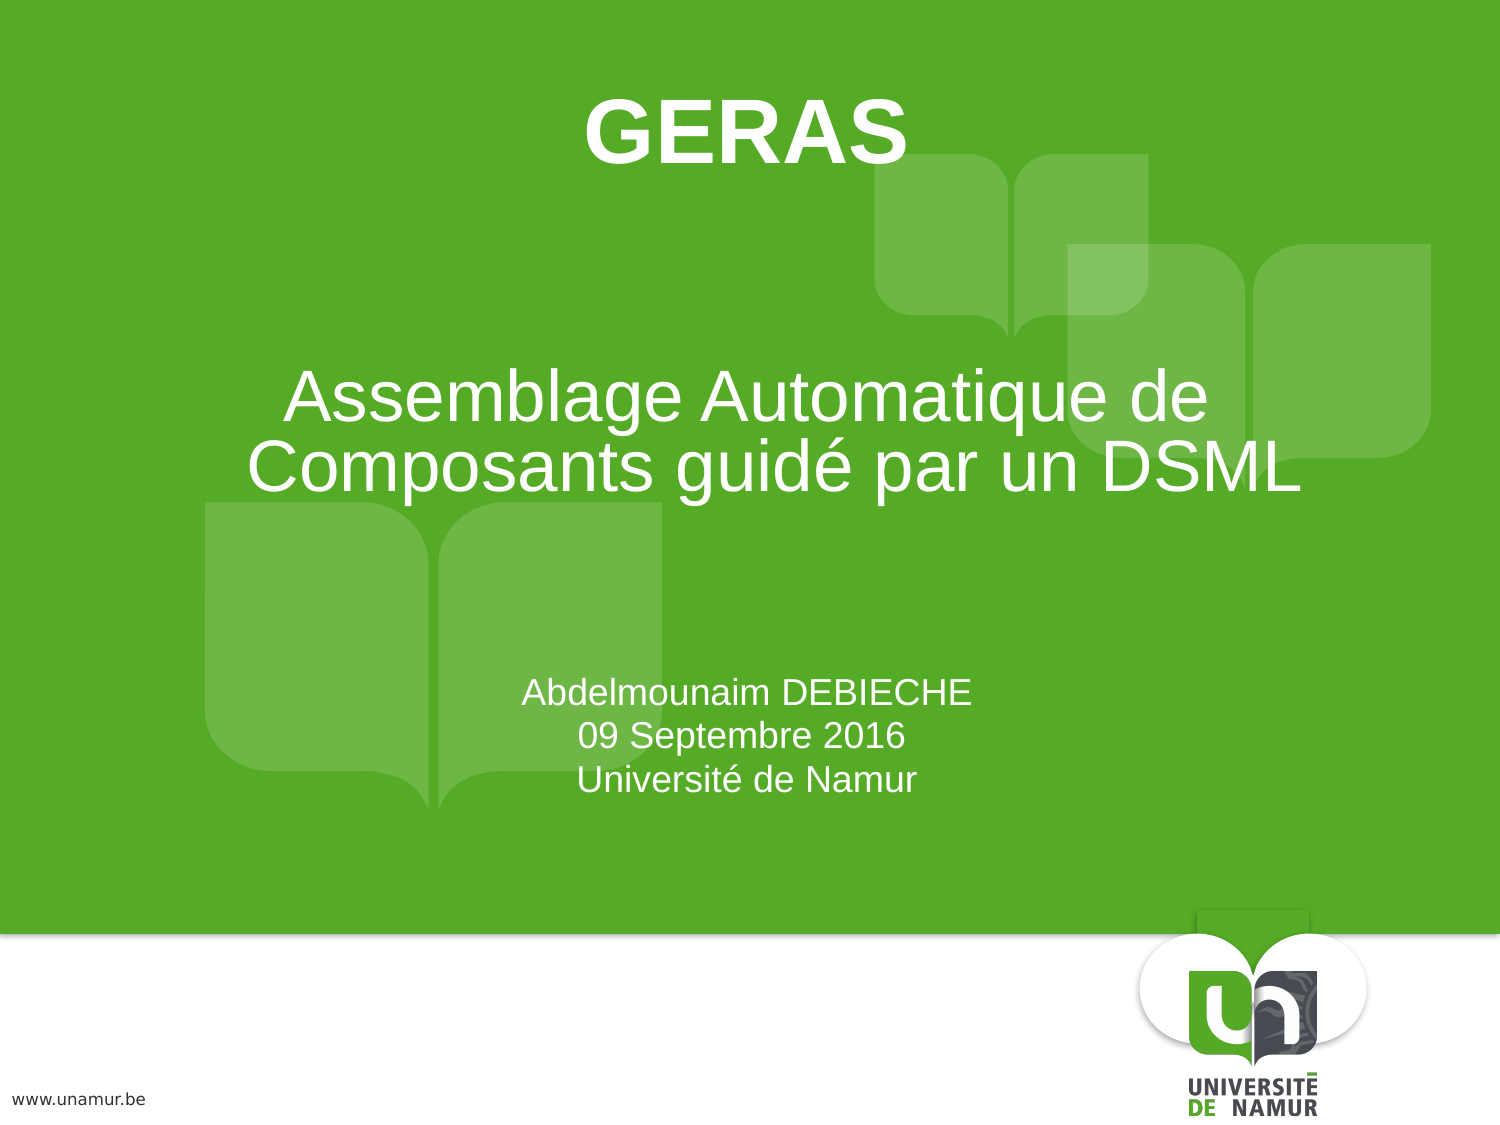

GERAS

Assemblage Automatique de Composants guidé par un DSML

Abdelmounaim DEBIECHE
09 Septembre 2016
Université de Namur